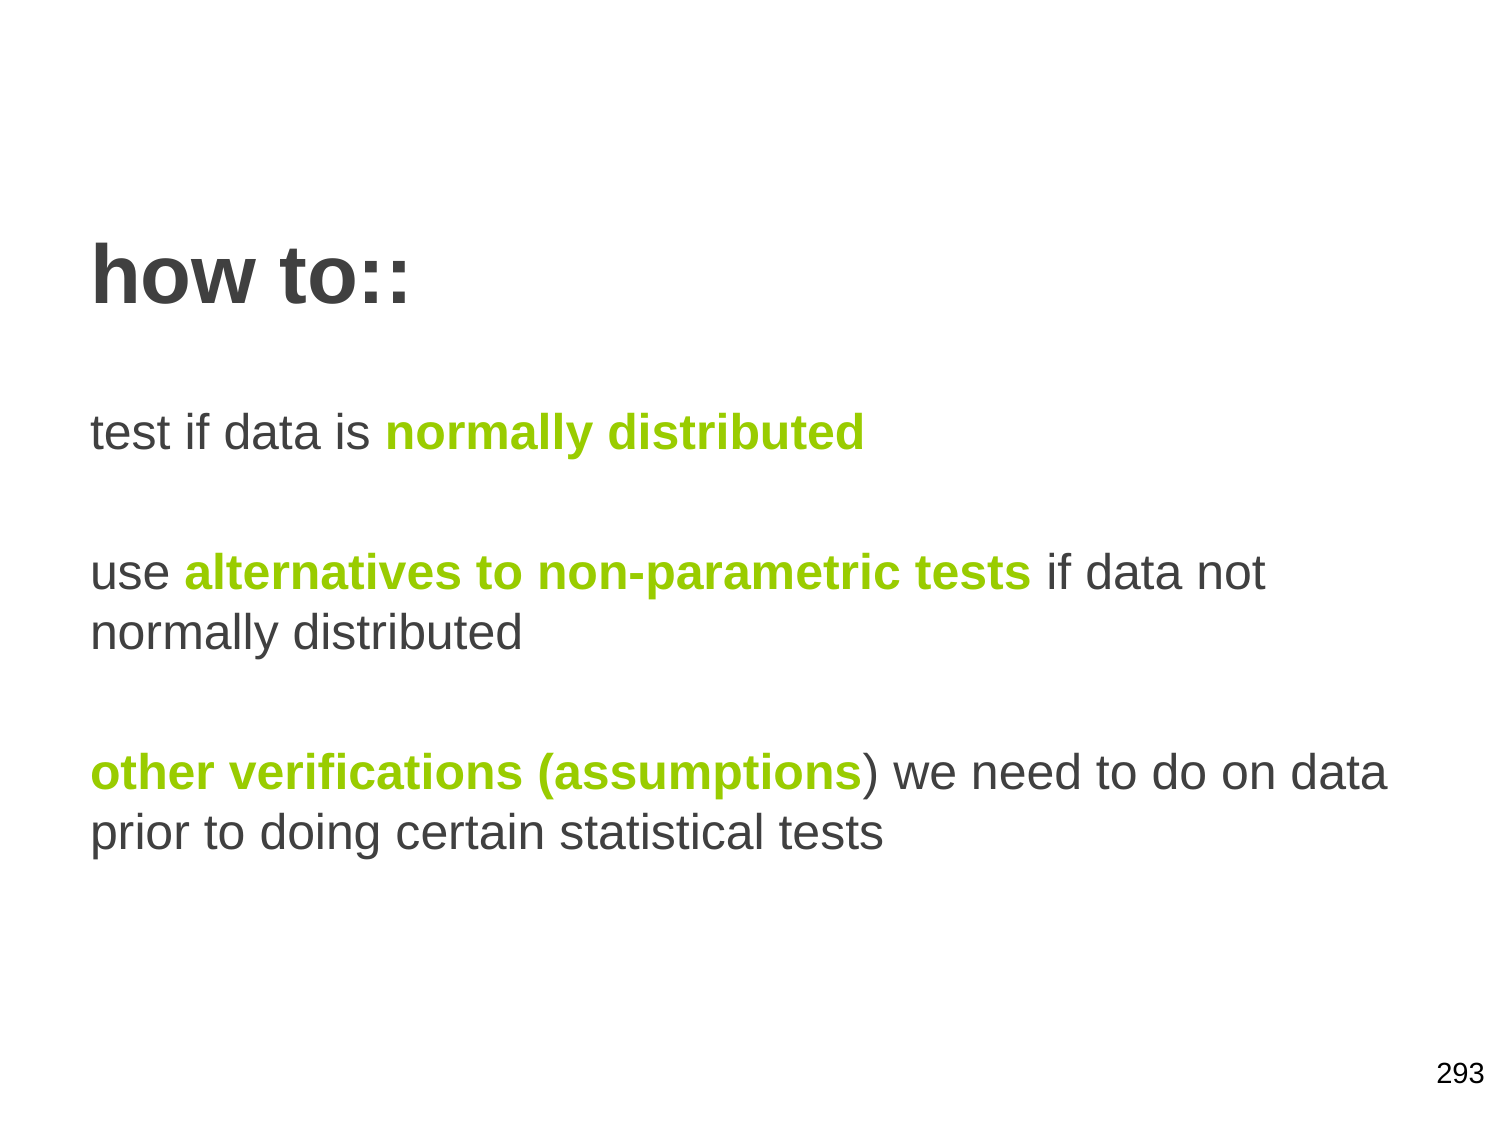

how to::

test if data is normally distributed

use alternatives to non-parametric tests if data not normally distributed

other verifications (assumptions) we need to do on data prior to doing certain statistical tests
293